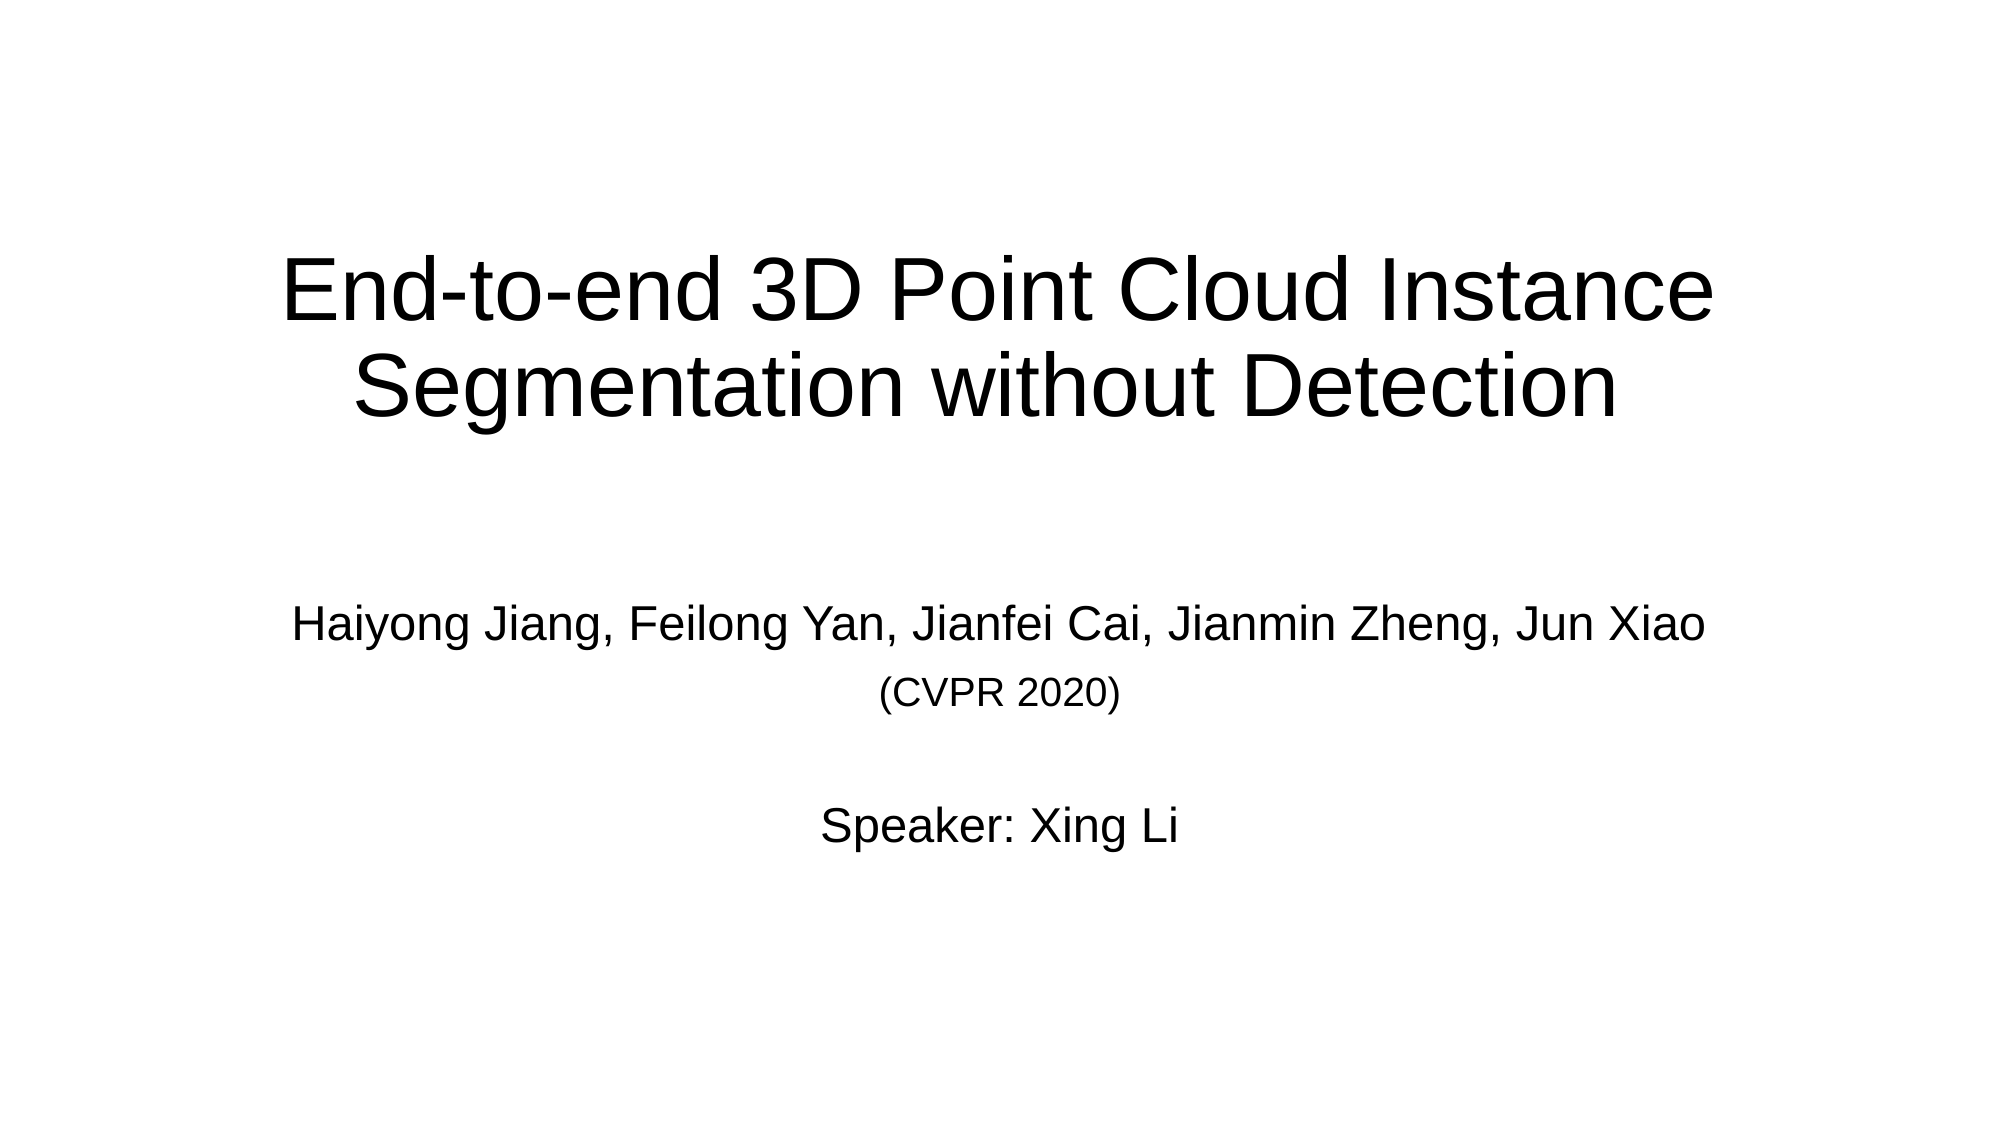

# End-to-end 3D Point Cloud Instance Segmentation without Detection
Haiyong Jiang, Feilong Yan, Jianfei Cai, Jianmin Zheng, Jun Xiao
(CVPR 2020)

Speaker: Xing Li